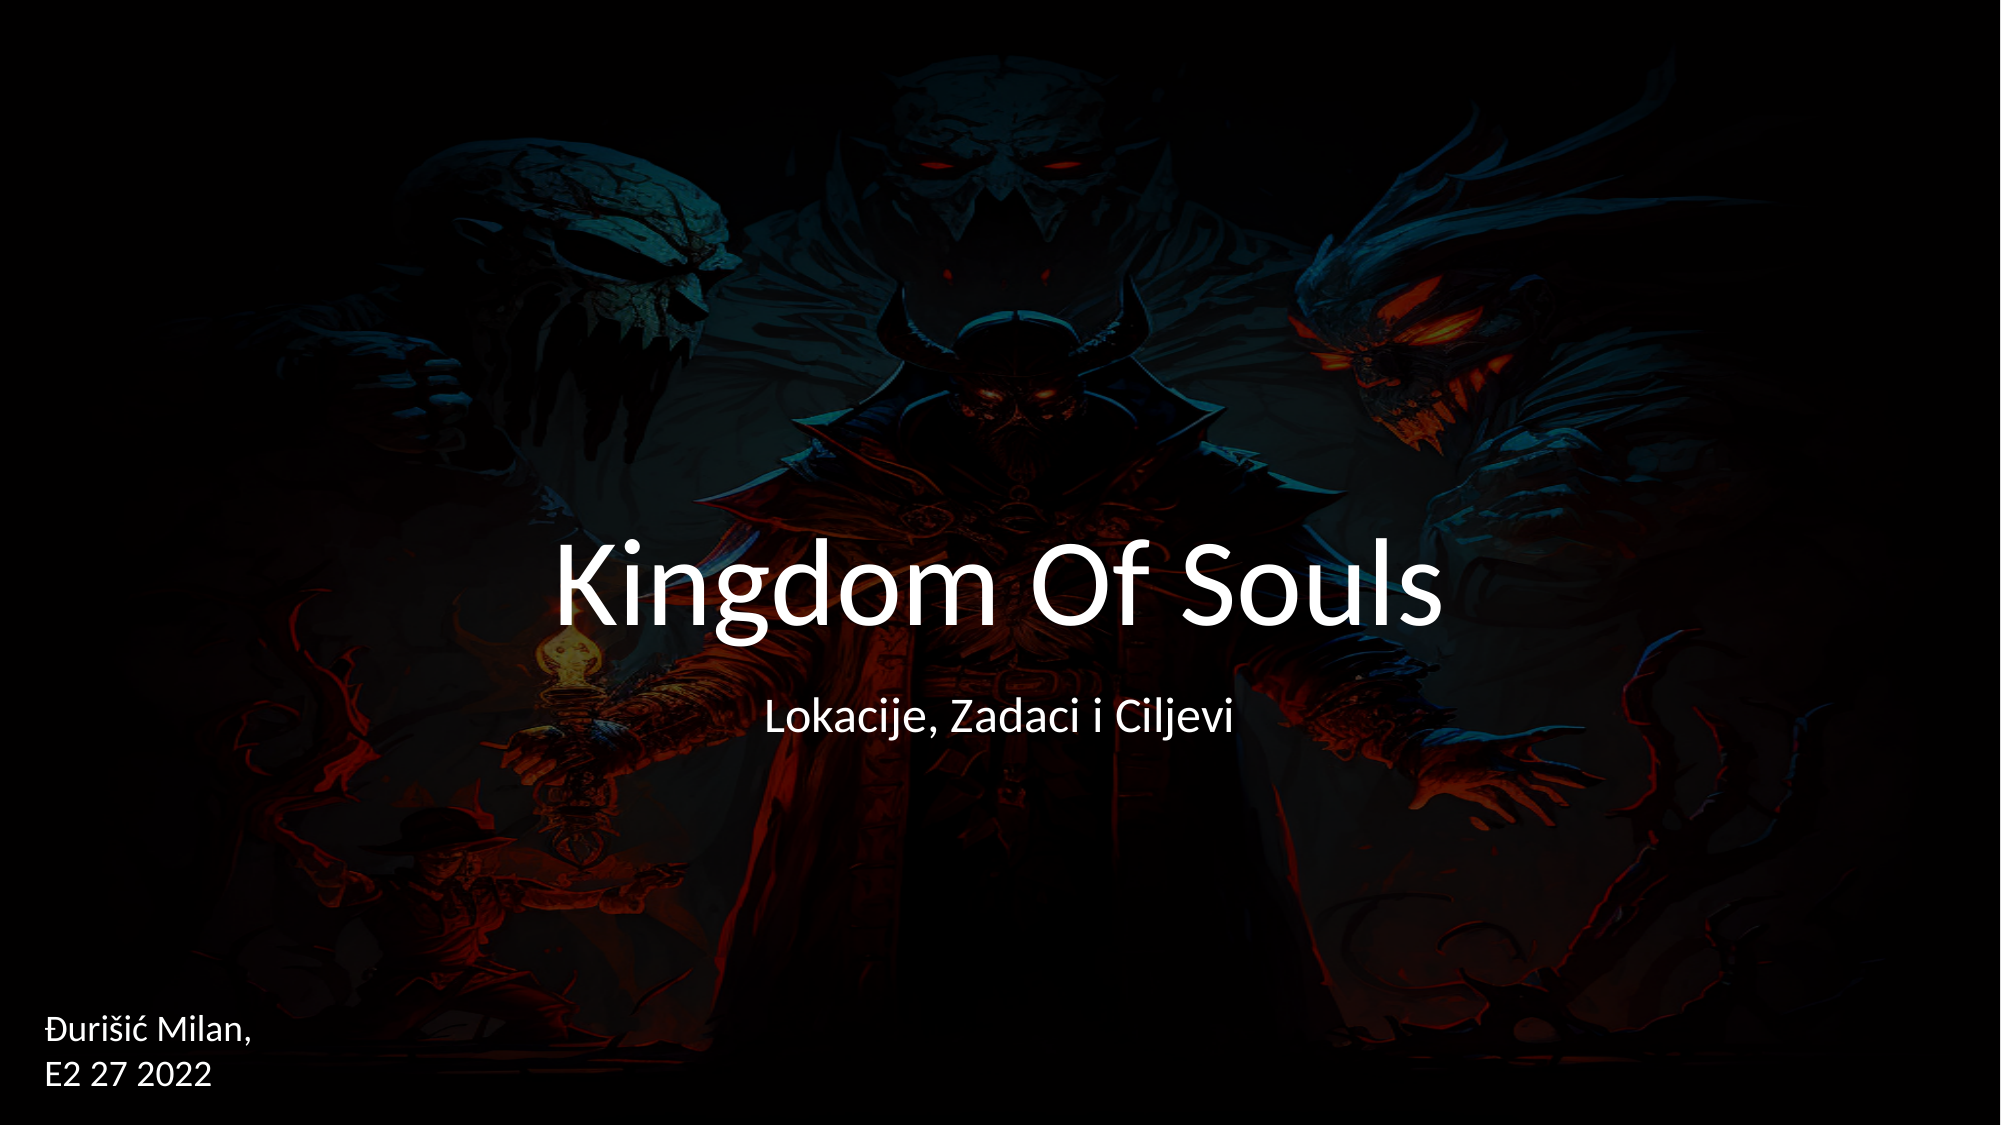

# Kingdom Of Souls
Lokacije, Zadaci i Ciljevi
Đurišić Milan,
E2 27 2022